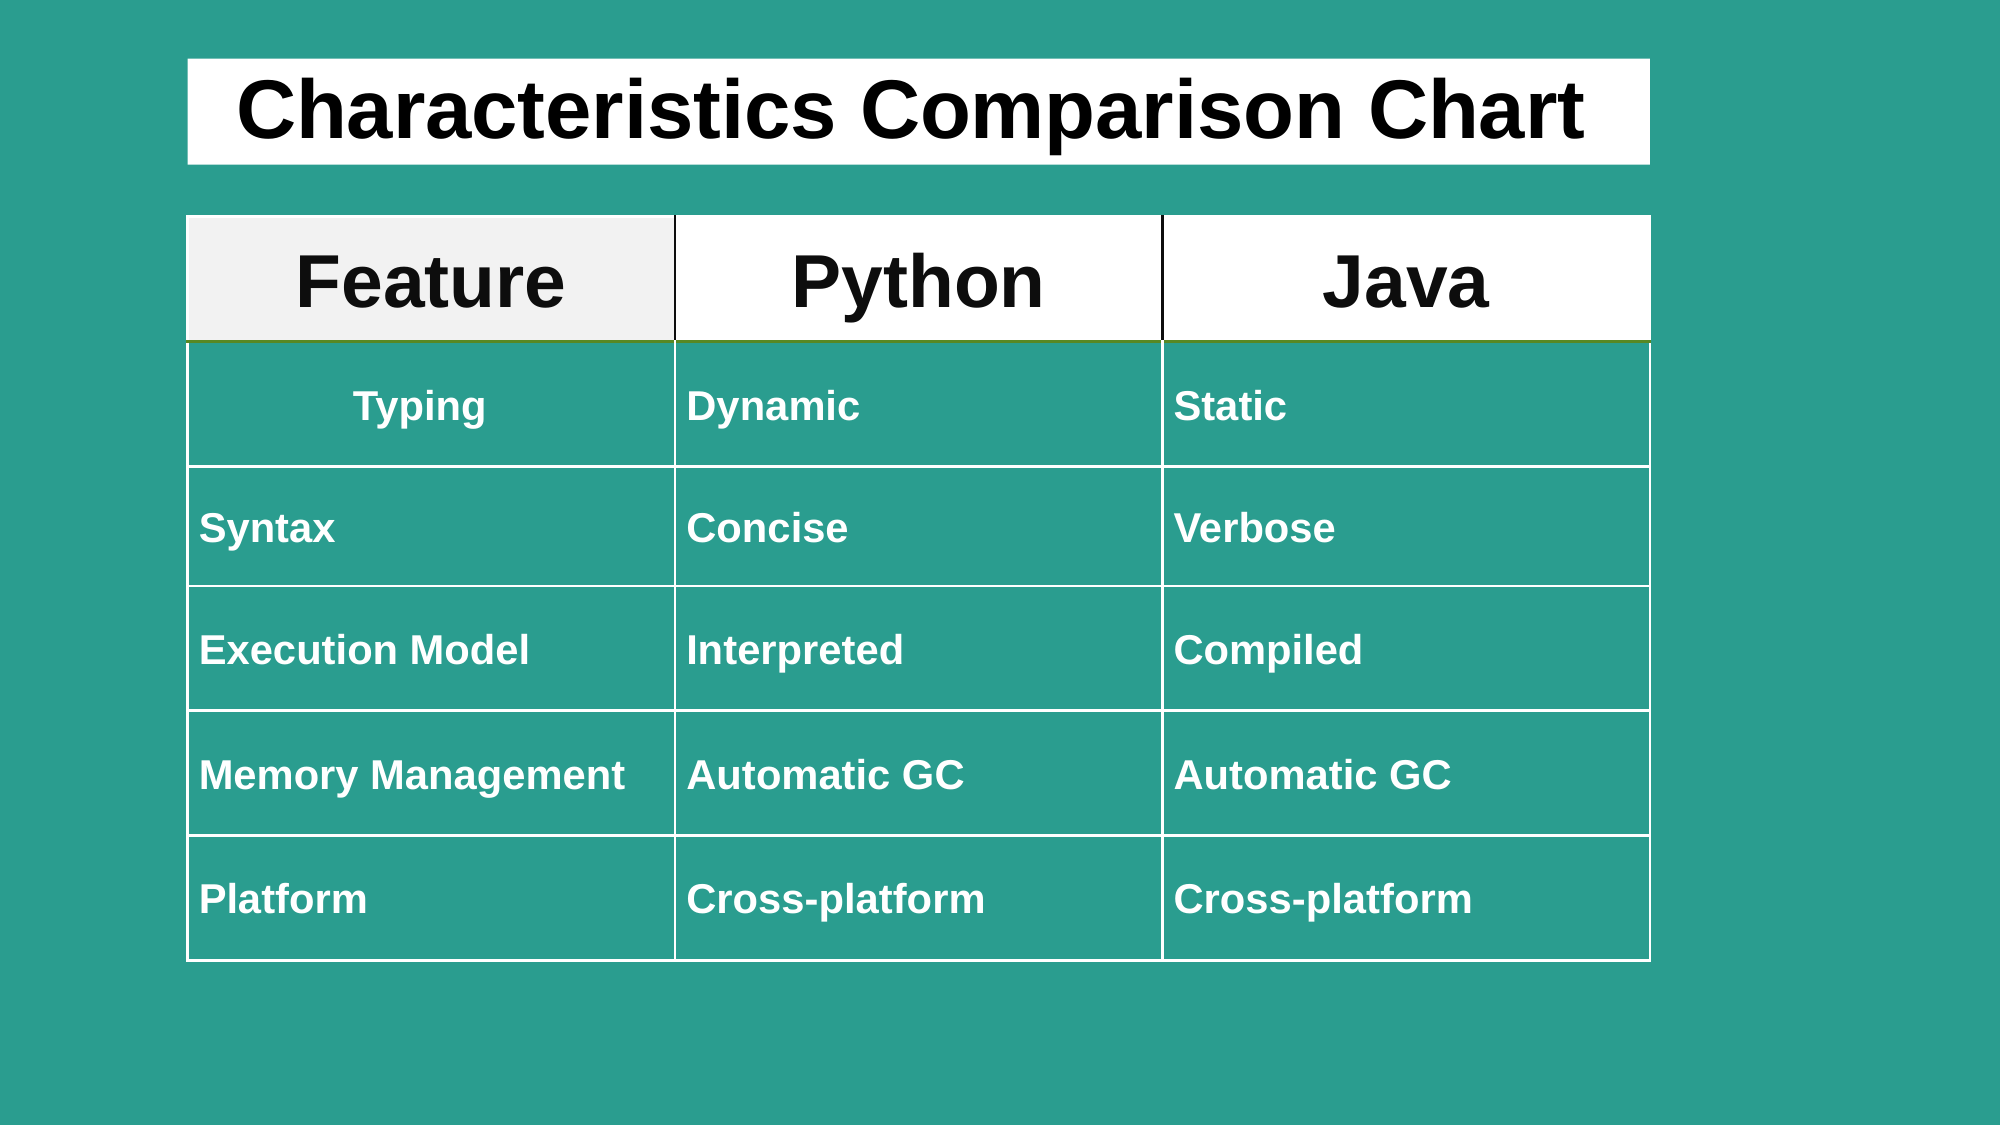

# Characteristics Comparison Chart
| Feature | Python | Java |
| --- | --- | --- |
| Typing | Dynamic | Static |
| Syntax | Concise | Verbose |
| Execution Model | Interpreted | Compiled |
| Memory Management | Automatic GC | Automatic GC |
| Platform | Cross-platform | Cross-platform |